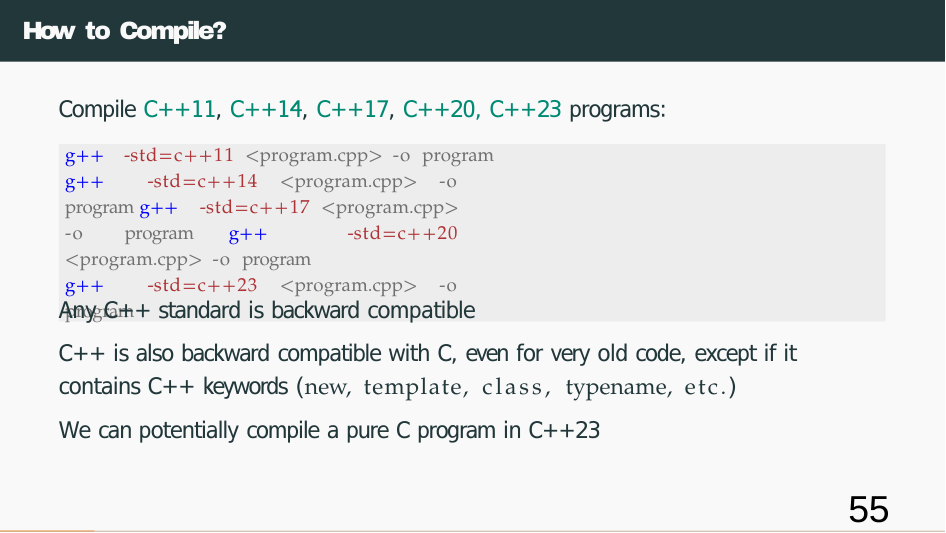

# How to Compile?
Compile C++11, C++14, C++17, C++20, C++23 programs:
g++  -std=c++11 <program.cpp> -o program
g++  -std=c++14 <program.cpp> -o program g++  -std=c++17 <program.cpp> -o program g++  -std=c++20 <program.cpp> -o program
g++  -std=c++23 <program.cpp> -o program
Any C++ standard is backward compatible
C++ is also backward compatible with C, even for very old code, except if it contains C++ keywords (new, template, class, typename, etc.)
We can potentially compile a pure C program in C++23